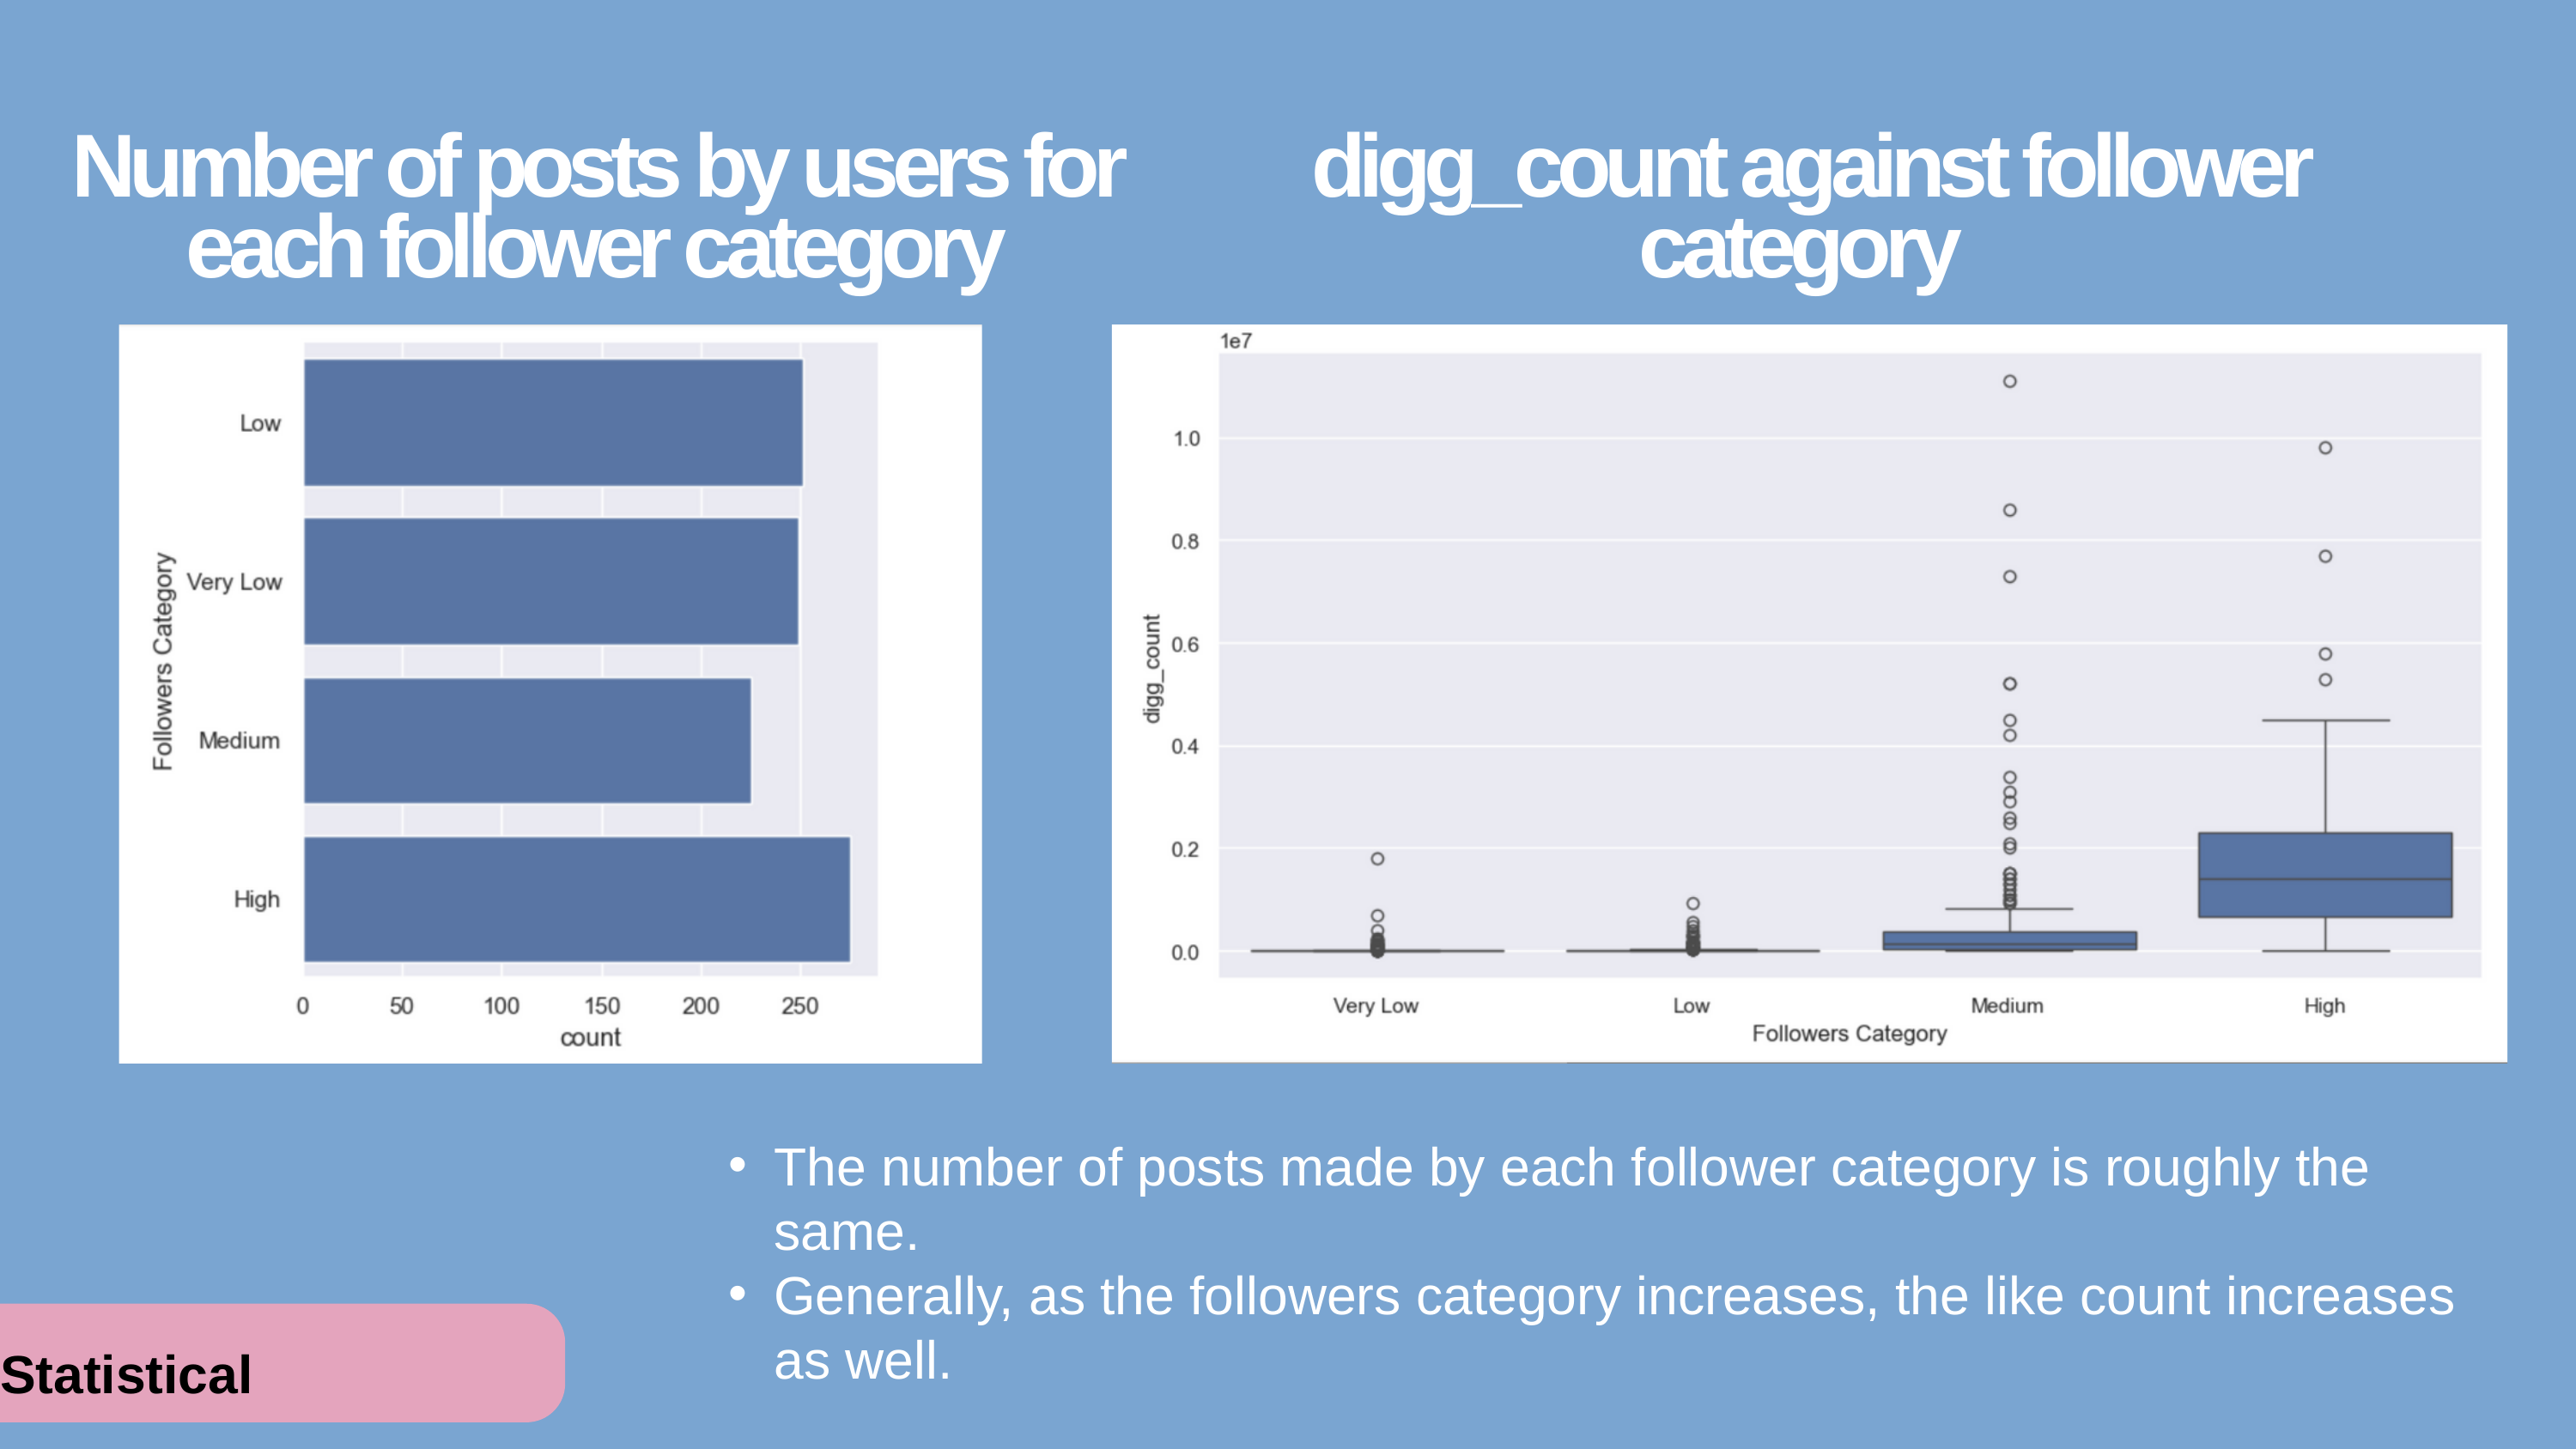

Number of posts by users for each follower category
digg_count against follower category

The number of posts made by each follower category is roughly the same.
Generally, as the followers category increases, the like count increases as well.
Statistical description